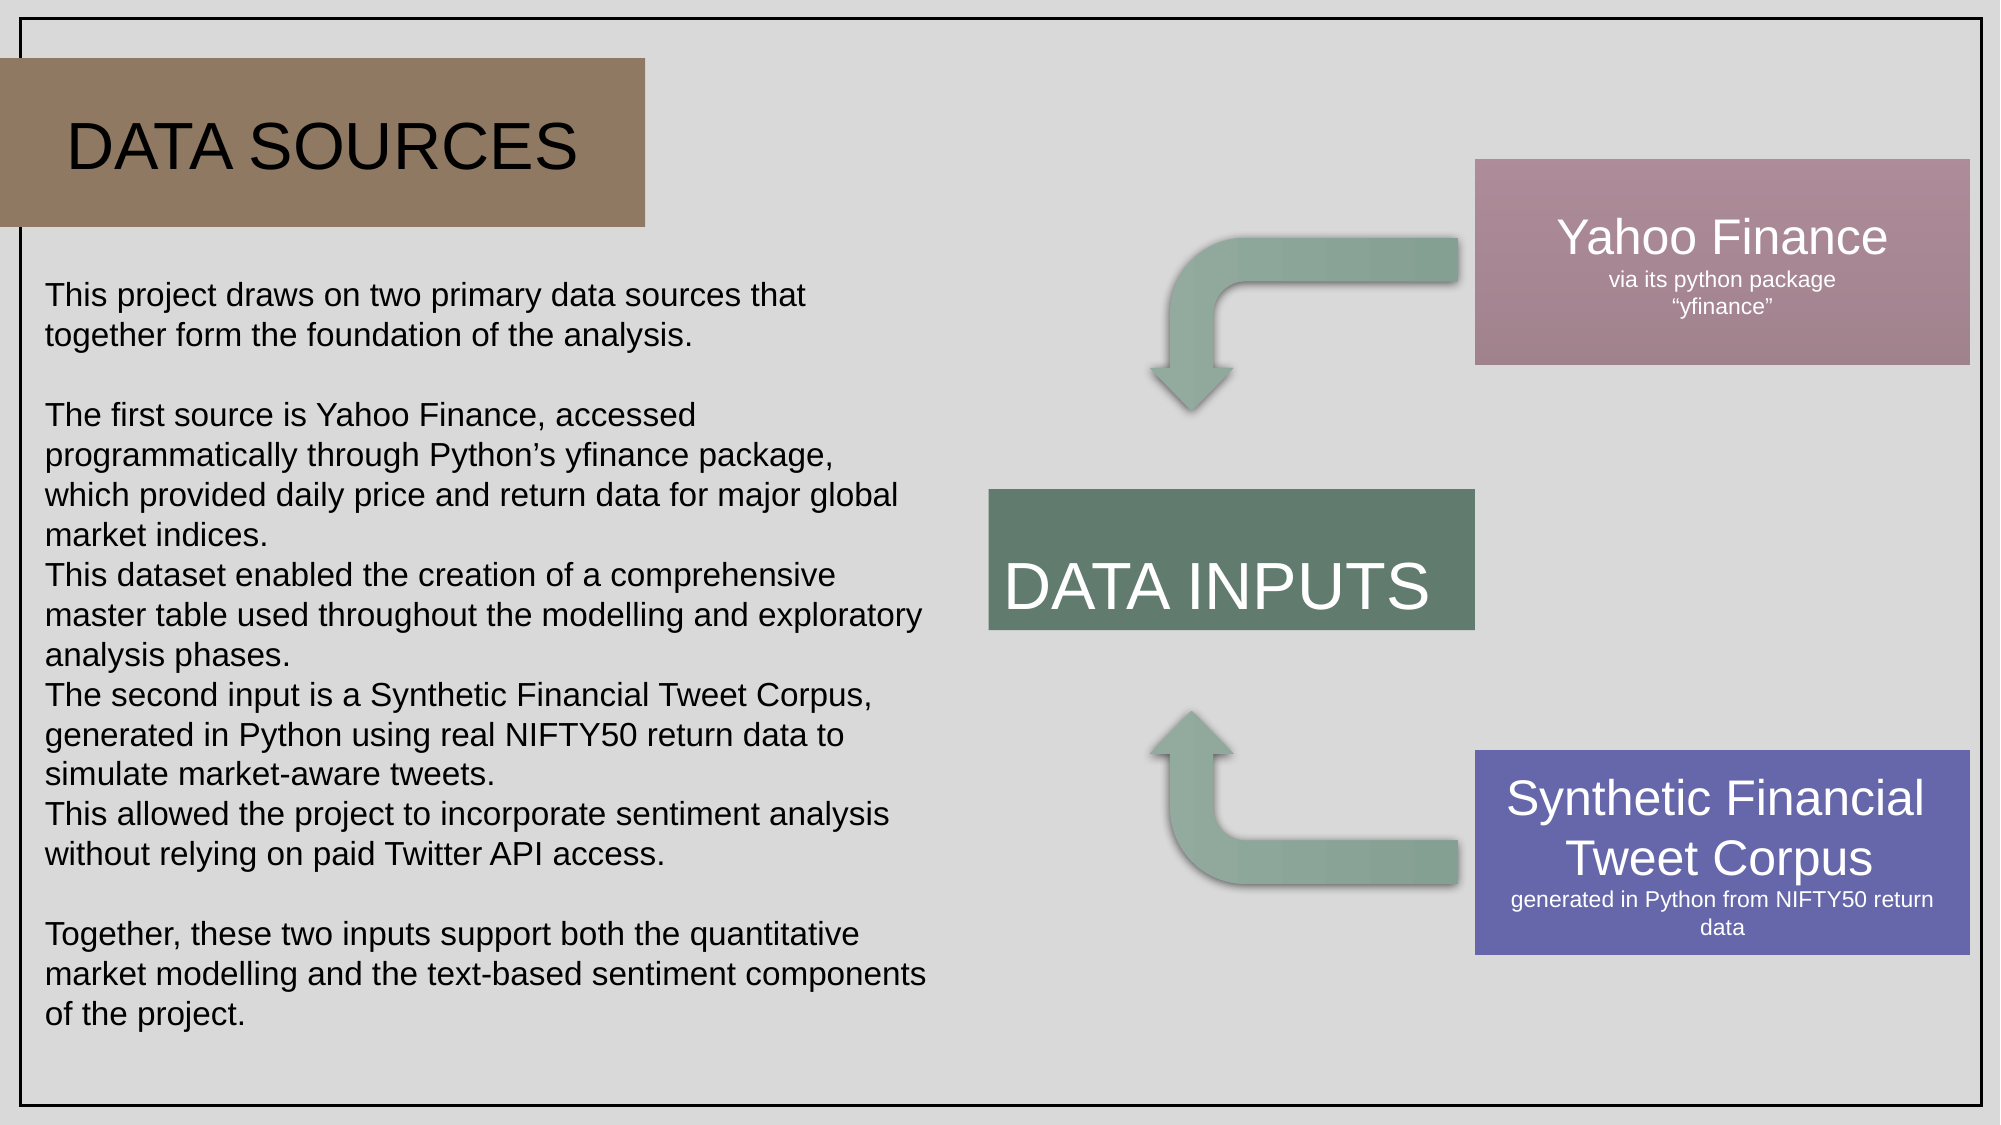

DATA SOURCES
Yahoo Finance
via its python package
“yfinance”

This project draws on two primary data sources that together form the foundation of the analysis.

The first source is Yahoo Finance, accessed programmatically through Python’s yfinance package, which provided daily price and return data for major global market indices.
This dataset enabled the creation of a comprehensive master table used throughout the modelling and exploratory analysis phases.
The second input is a Synthetic Financial Tweet Corpus, generated in Python using real NIFTY50 return data to simulate market-aware tweets.
This allowed the project to incorporate sentiment analysis without relying on paid Twitter API access.

Together, these two inputs support both the quantitative market modelling and the text-based sentiment components of the project.
# Data inputs

Synthetic Financial
Tweet Corpus
generated in Python from NIFTY50 return data